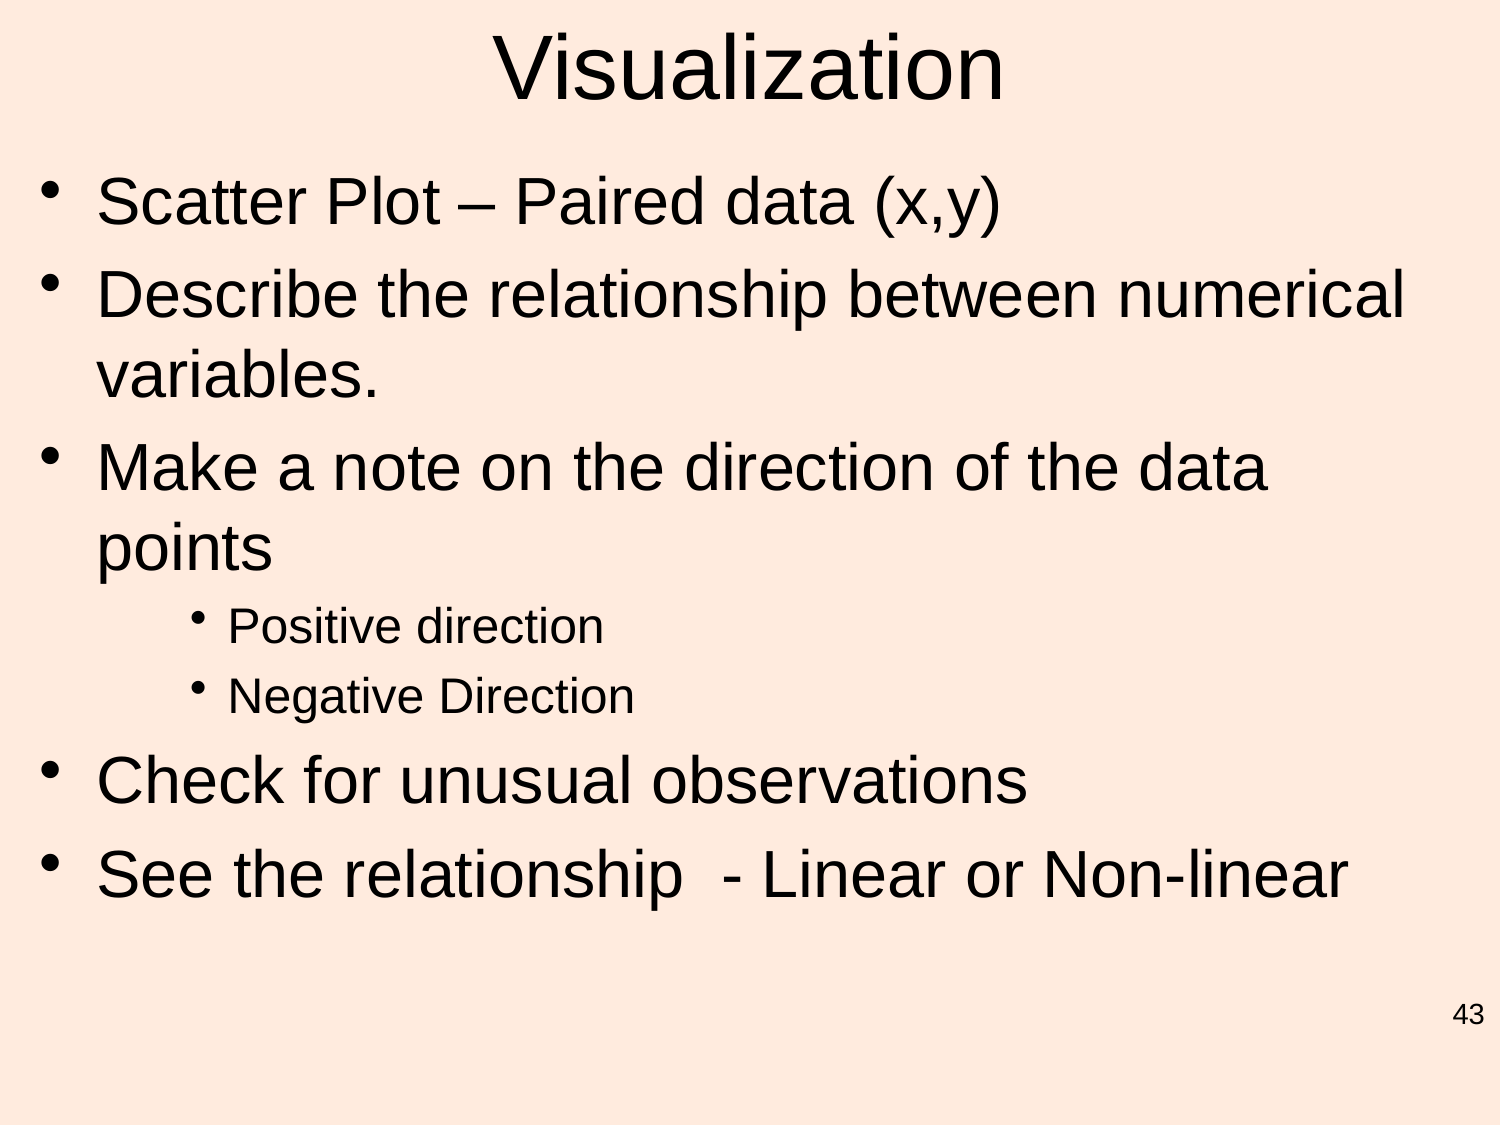

# Visualization
Scatter Plot – Paired data (x,y)
Describe the relationship between numerical variables.
Make a note on the direction of the data points
Positive direction
Negative Direction
Check for unusual observations
See the relationship  - Linear or Non-linear

43